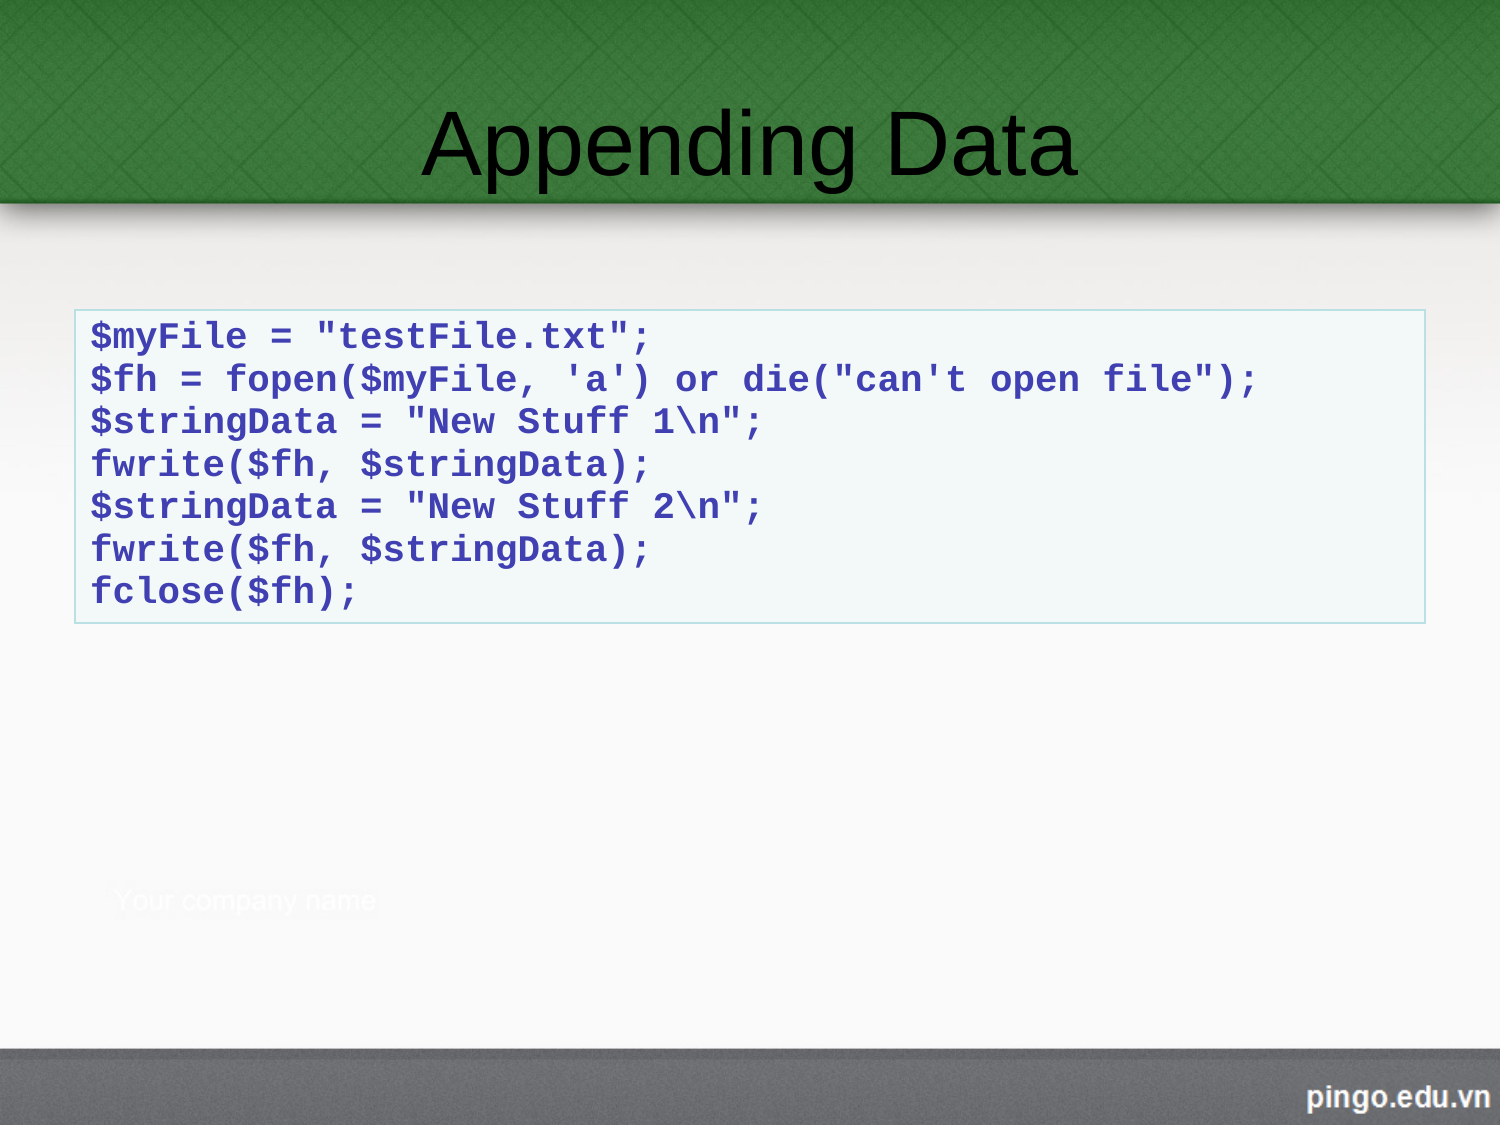

# Appending Data
| $myFile = "testFile.txt"; $fh = fopen($myFile, 'a') or die("can't open file"); $stringData = "New Stuff 1\n"; fwrite($fh, $stringData); $stringData = "New Stuff 2\n"; fwrite($fh, $stringData); fclose($fh); |
| --- |